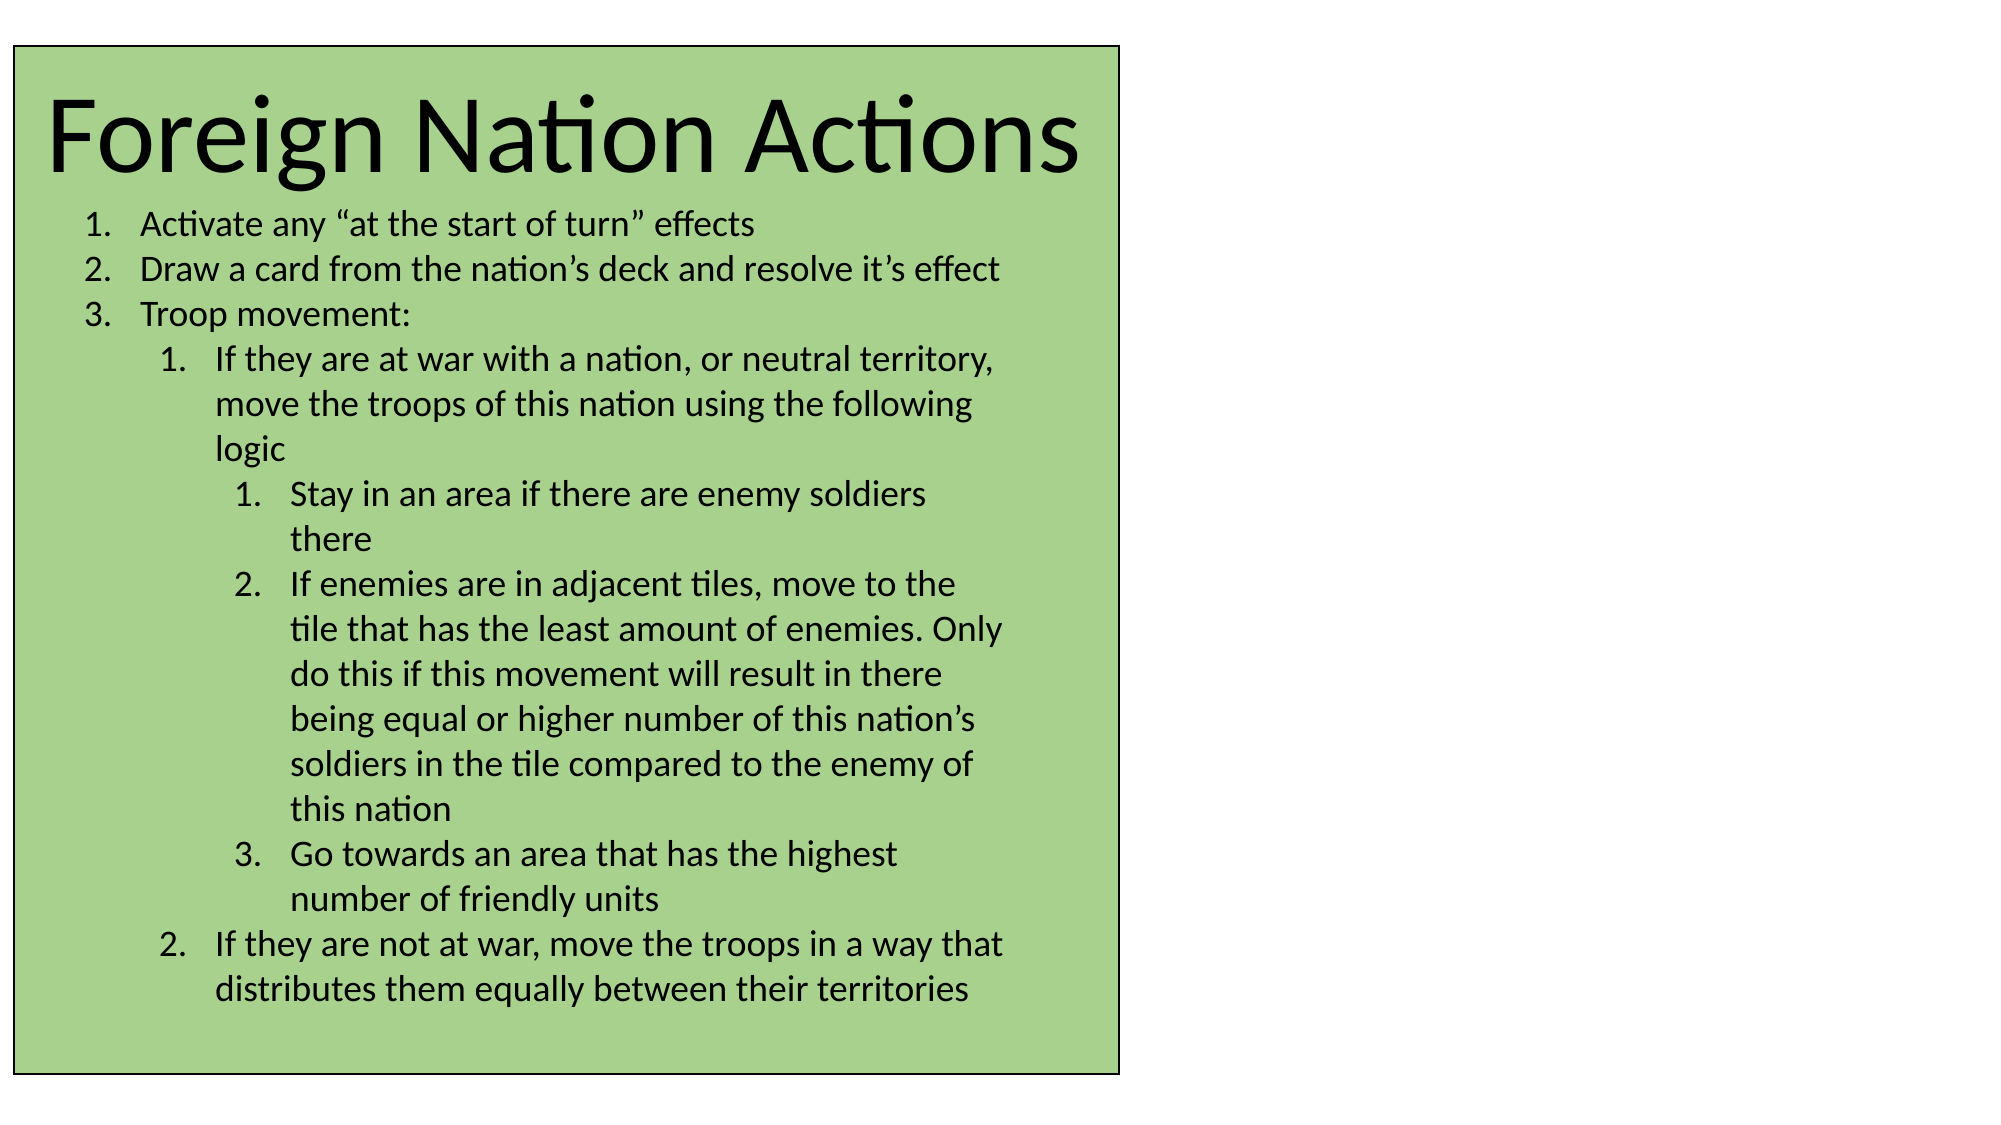

Foreign Nation Actions
Activate any “at the start of turn” effects
Draw a card from the nation’s deck and resolve it’s effect
Troop movement:
If they are at war with a nation, or neutral territory, move the troops of this nation using the following logic
Stay in an area if there are enemy soldiers there
If enemies are in adjacent tiles, move to the tile that has the least amount of enemies. Only do this if this movement will result in there being equal or higher number of this nation’s soldiers in the tile compared to the enemy of this nation
Go towards an area that has the highest number of friendly units
If they are not at war, move the troops in a way that distributes them equally between their territories